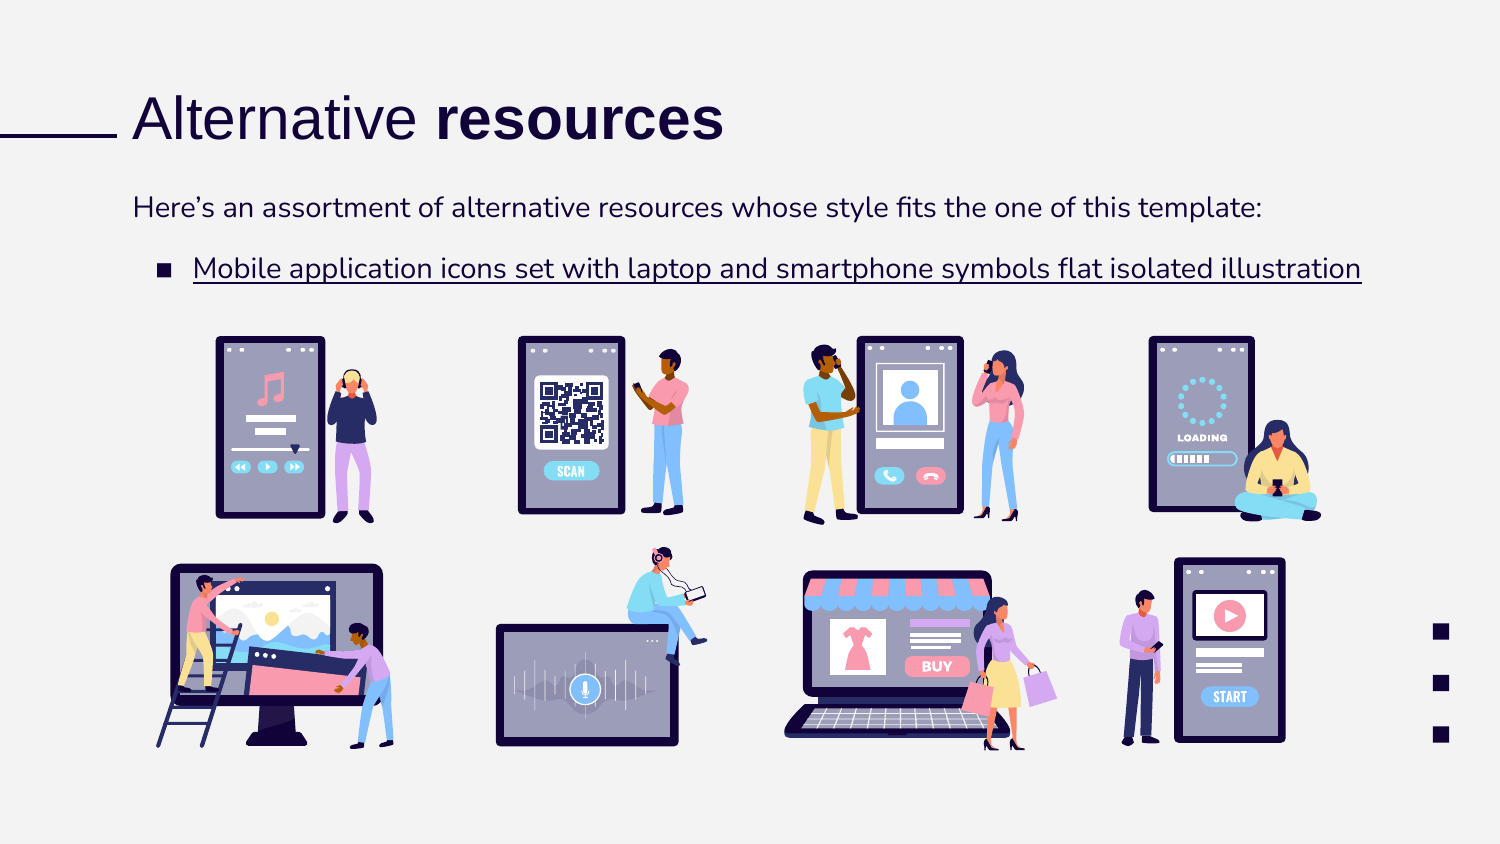

# Alternative resources
Here’s an assortment of alternative resources whose style fits the one of this template:
Mobile application icons set with laptop and smartphone symbols flat isolated illustration